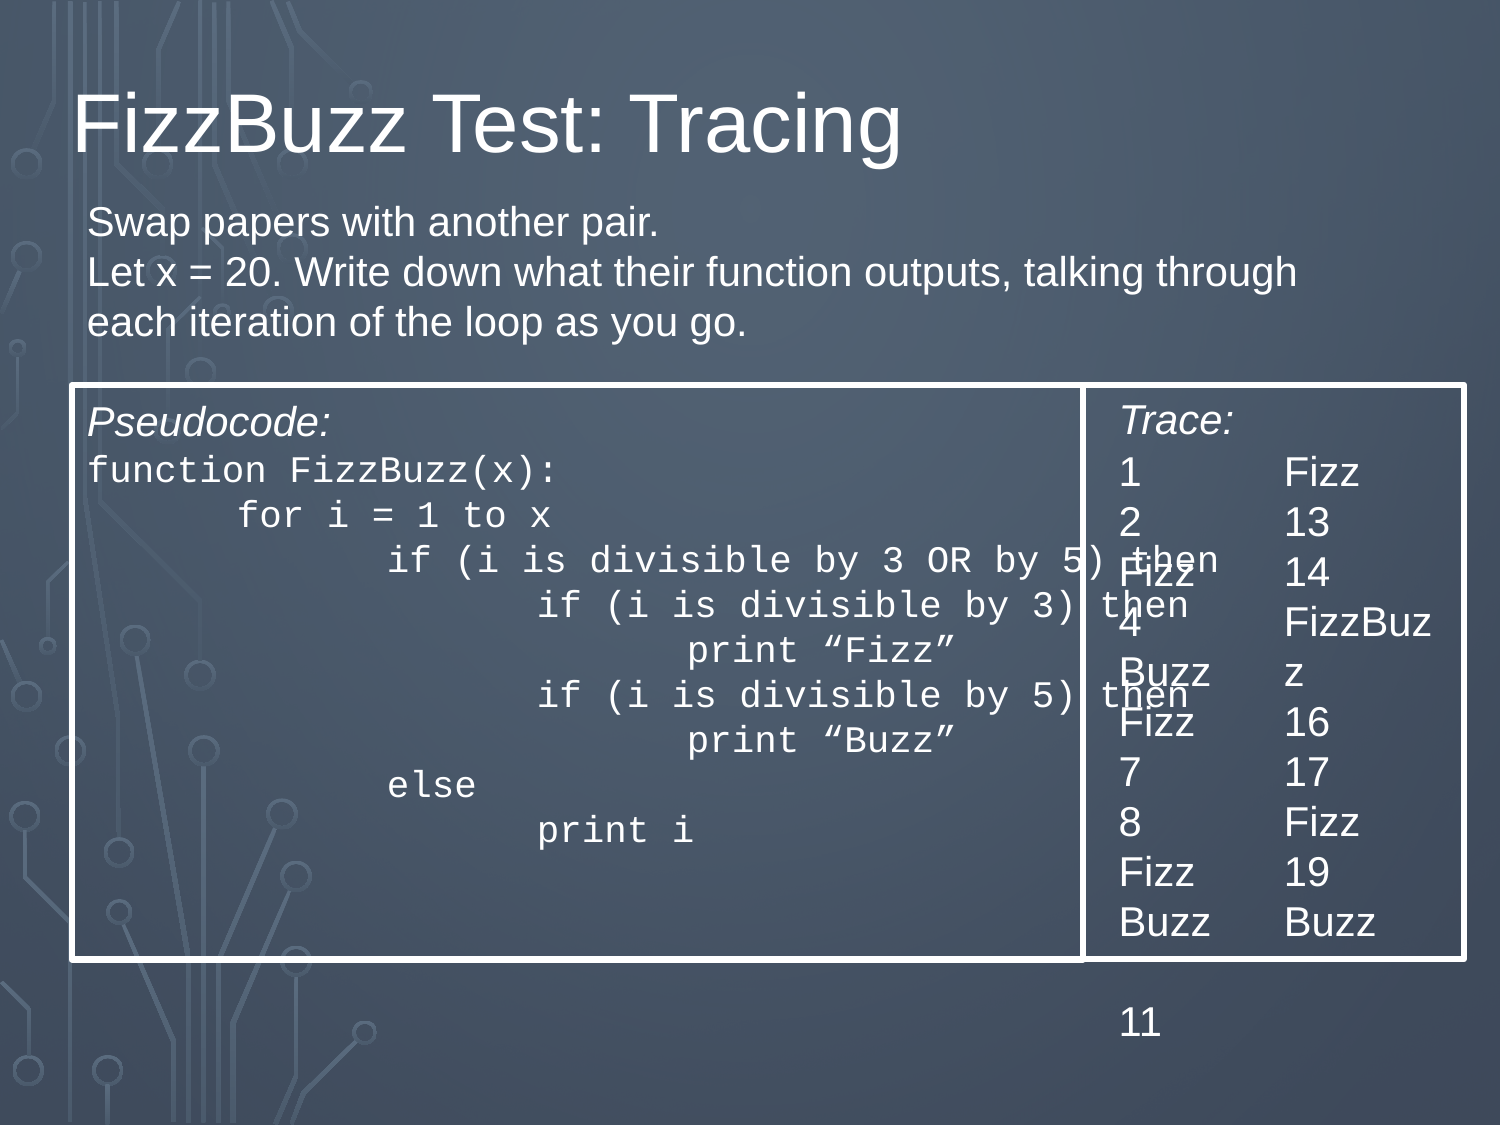

FizzBuzz Test: Tracing
Swap papers with another pair.
Let x = 20. Write down what their function outputs, talking through each iteration of the loop as you go.

Pseudocode:
function FizzBuzz(x):
	for i = 1 to x
		if (i is divisible by 3 OR by 5) then
			if (i is divisible by 3) then
				print “Fizz”
			if (i is divisible by 5) then
				print “Buzz”
		else
			print i

Trace:
1
2
Fizz
4
Buzz
Fizz
7
8
Fizz
Buzz

11
Fizz
13
14
FizzBuzz
16
17
Fizz
19
Buzz